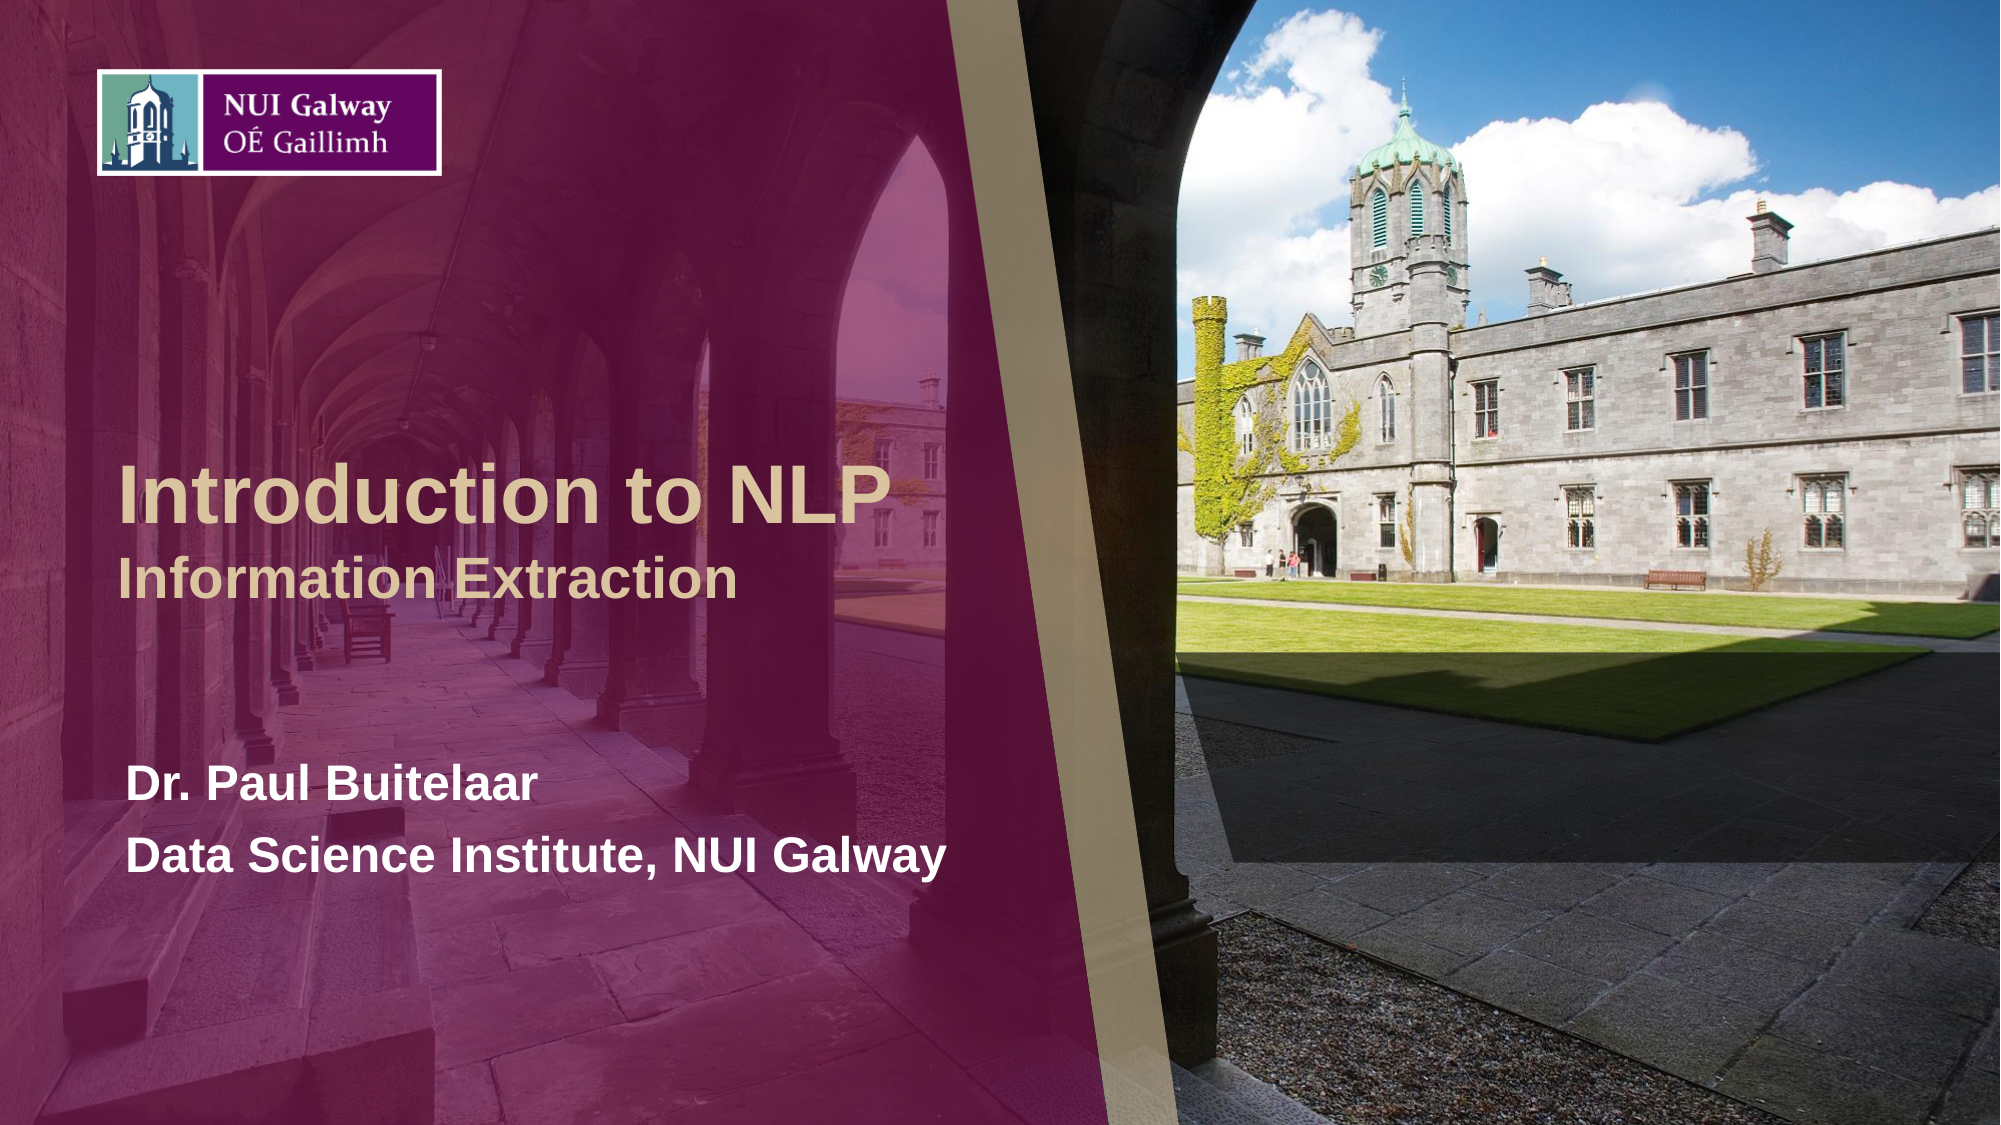

# Introduction to NLP
Information Extraction
Dr. Paul Buitelaar
Data Science Institute, NUI Galway